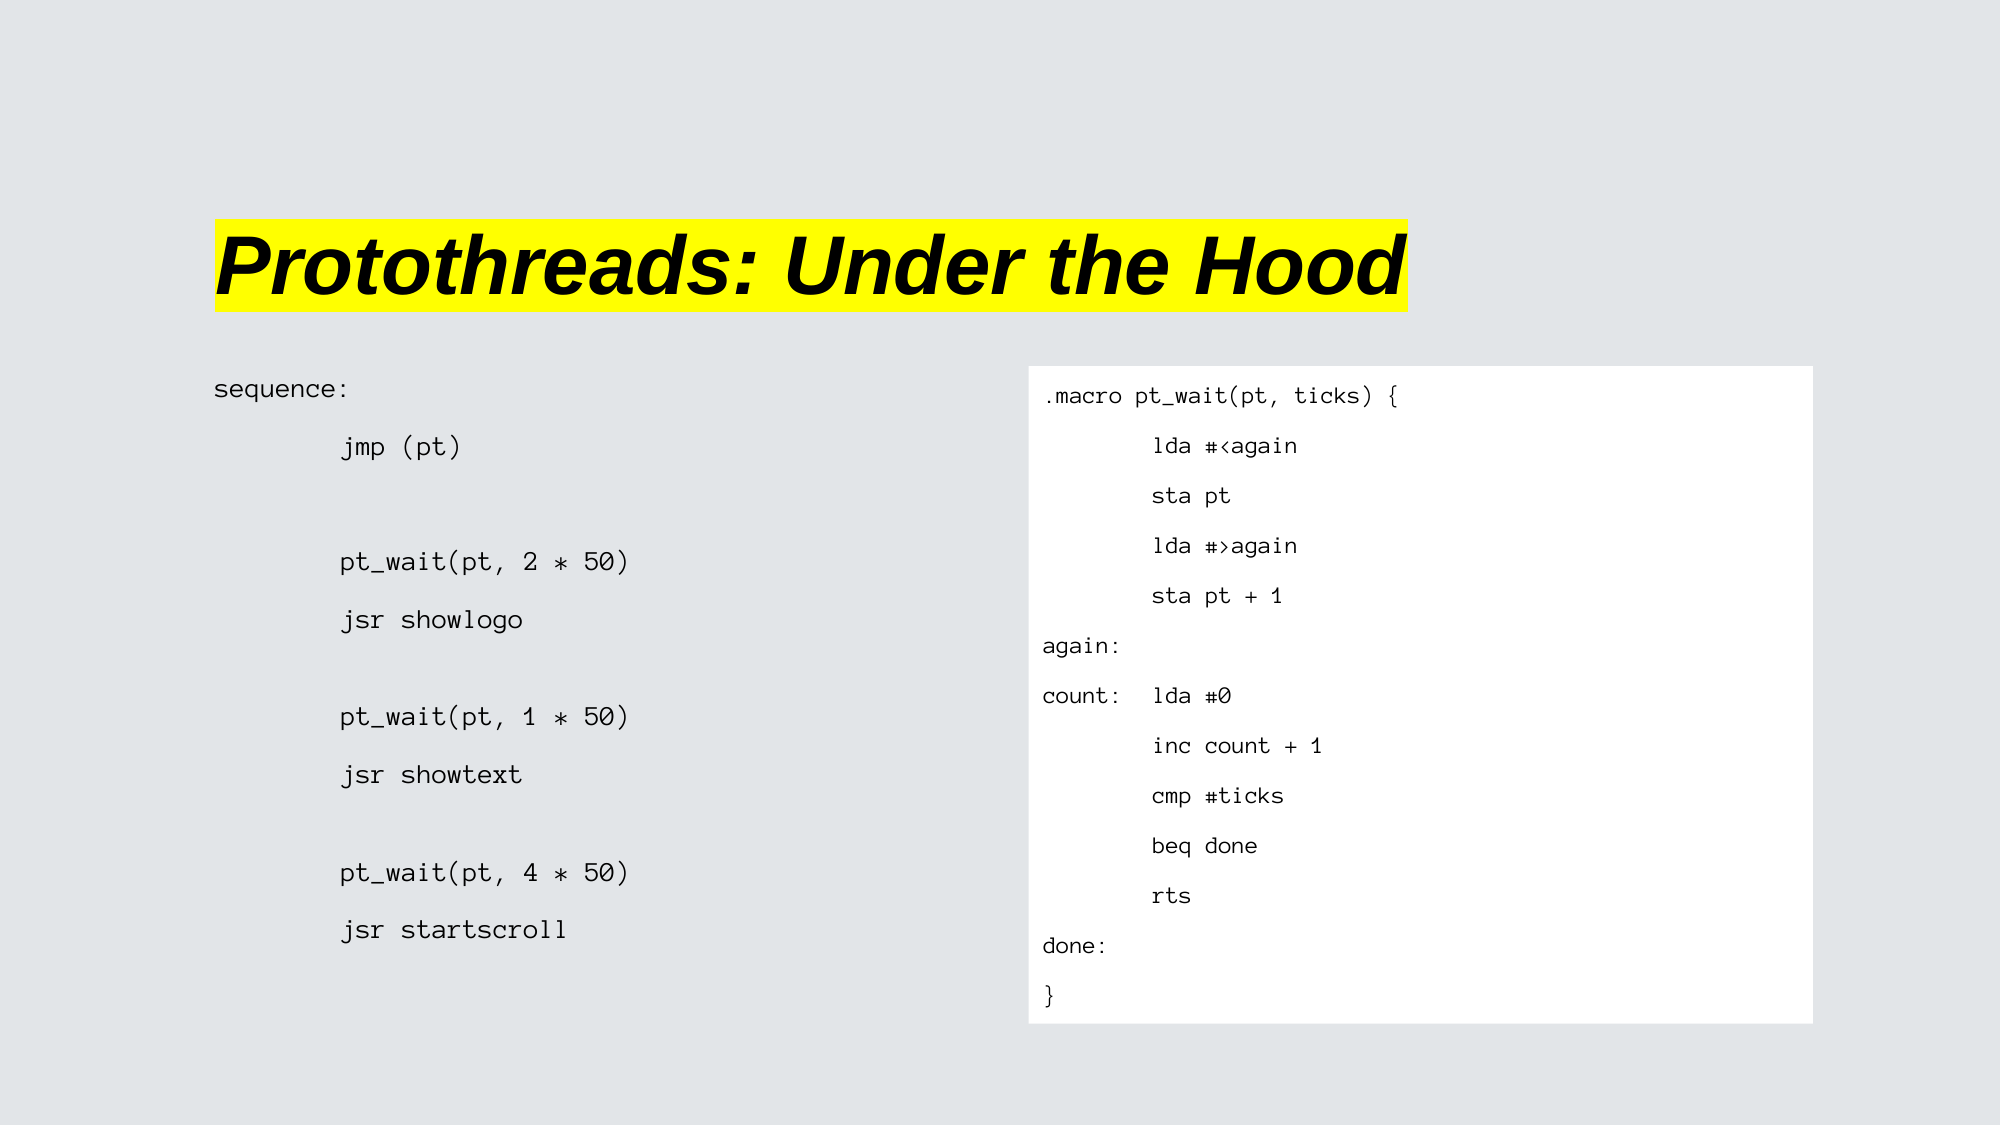

# Protothreads: Under the Hood
sequence:
	jmp (pt)

	pt_wait(pt, 2 * 50)
	jsr showlogo
	pt_wait(pt, 1 * 50)
	jsr showtext
	pt_wait(pt, 4 * 50)
	jsr startscroll

.macro pt_wait(pt, ticks) {
	lda #<again
	sta pt
	lda #>again
	sta pt + 1
again:
count:	lda #0
	inc count + 1
	cmp #ticks
	beq done
	rts
done:
}